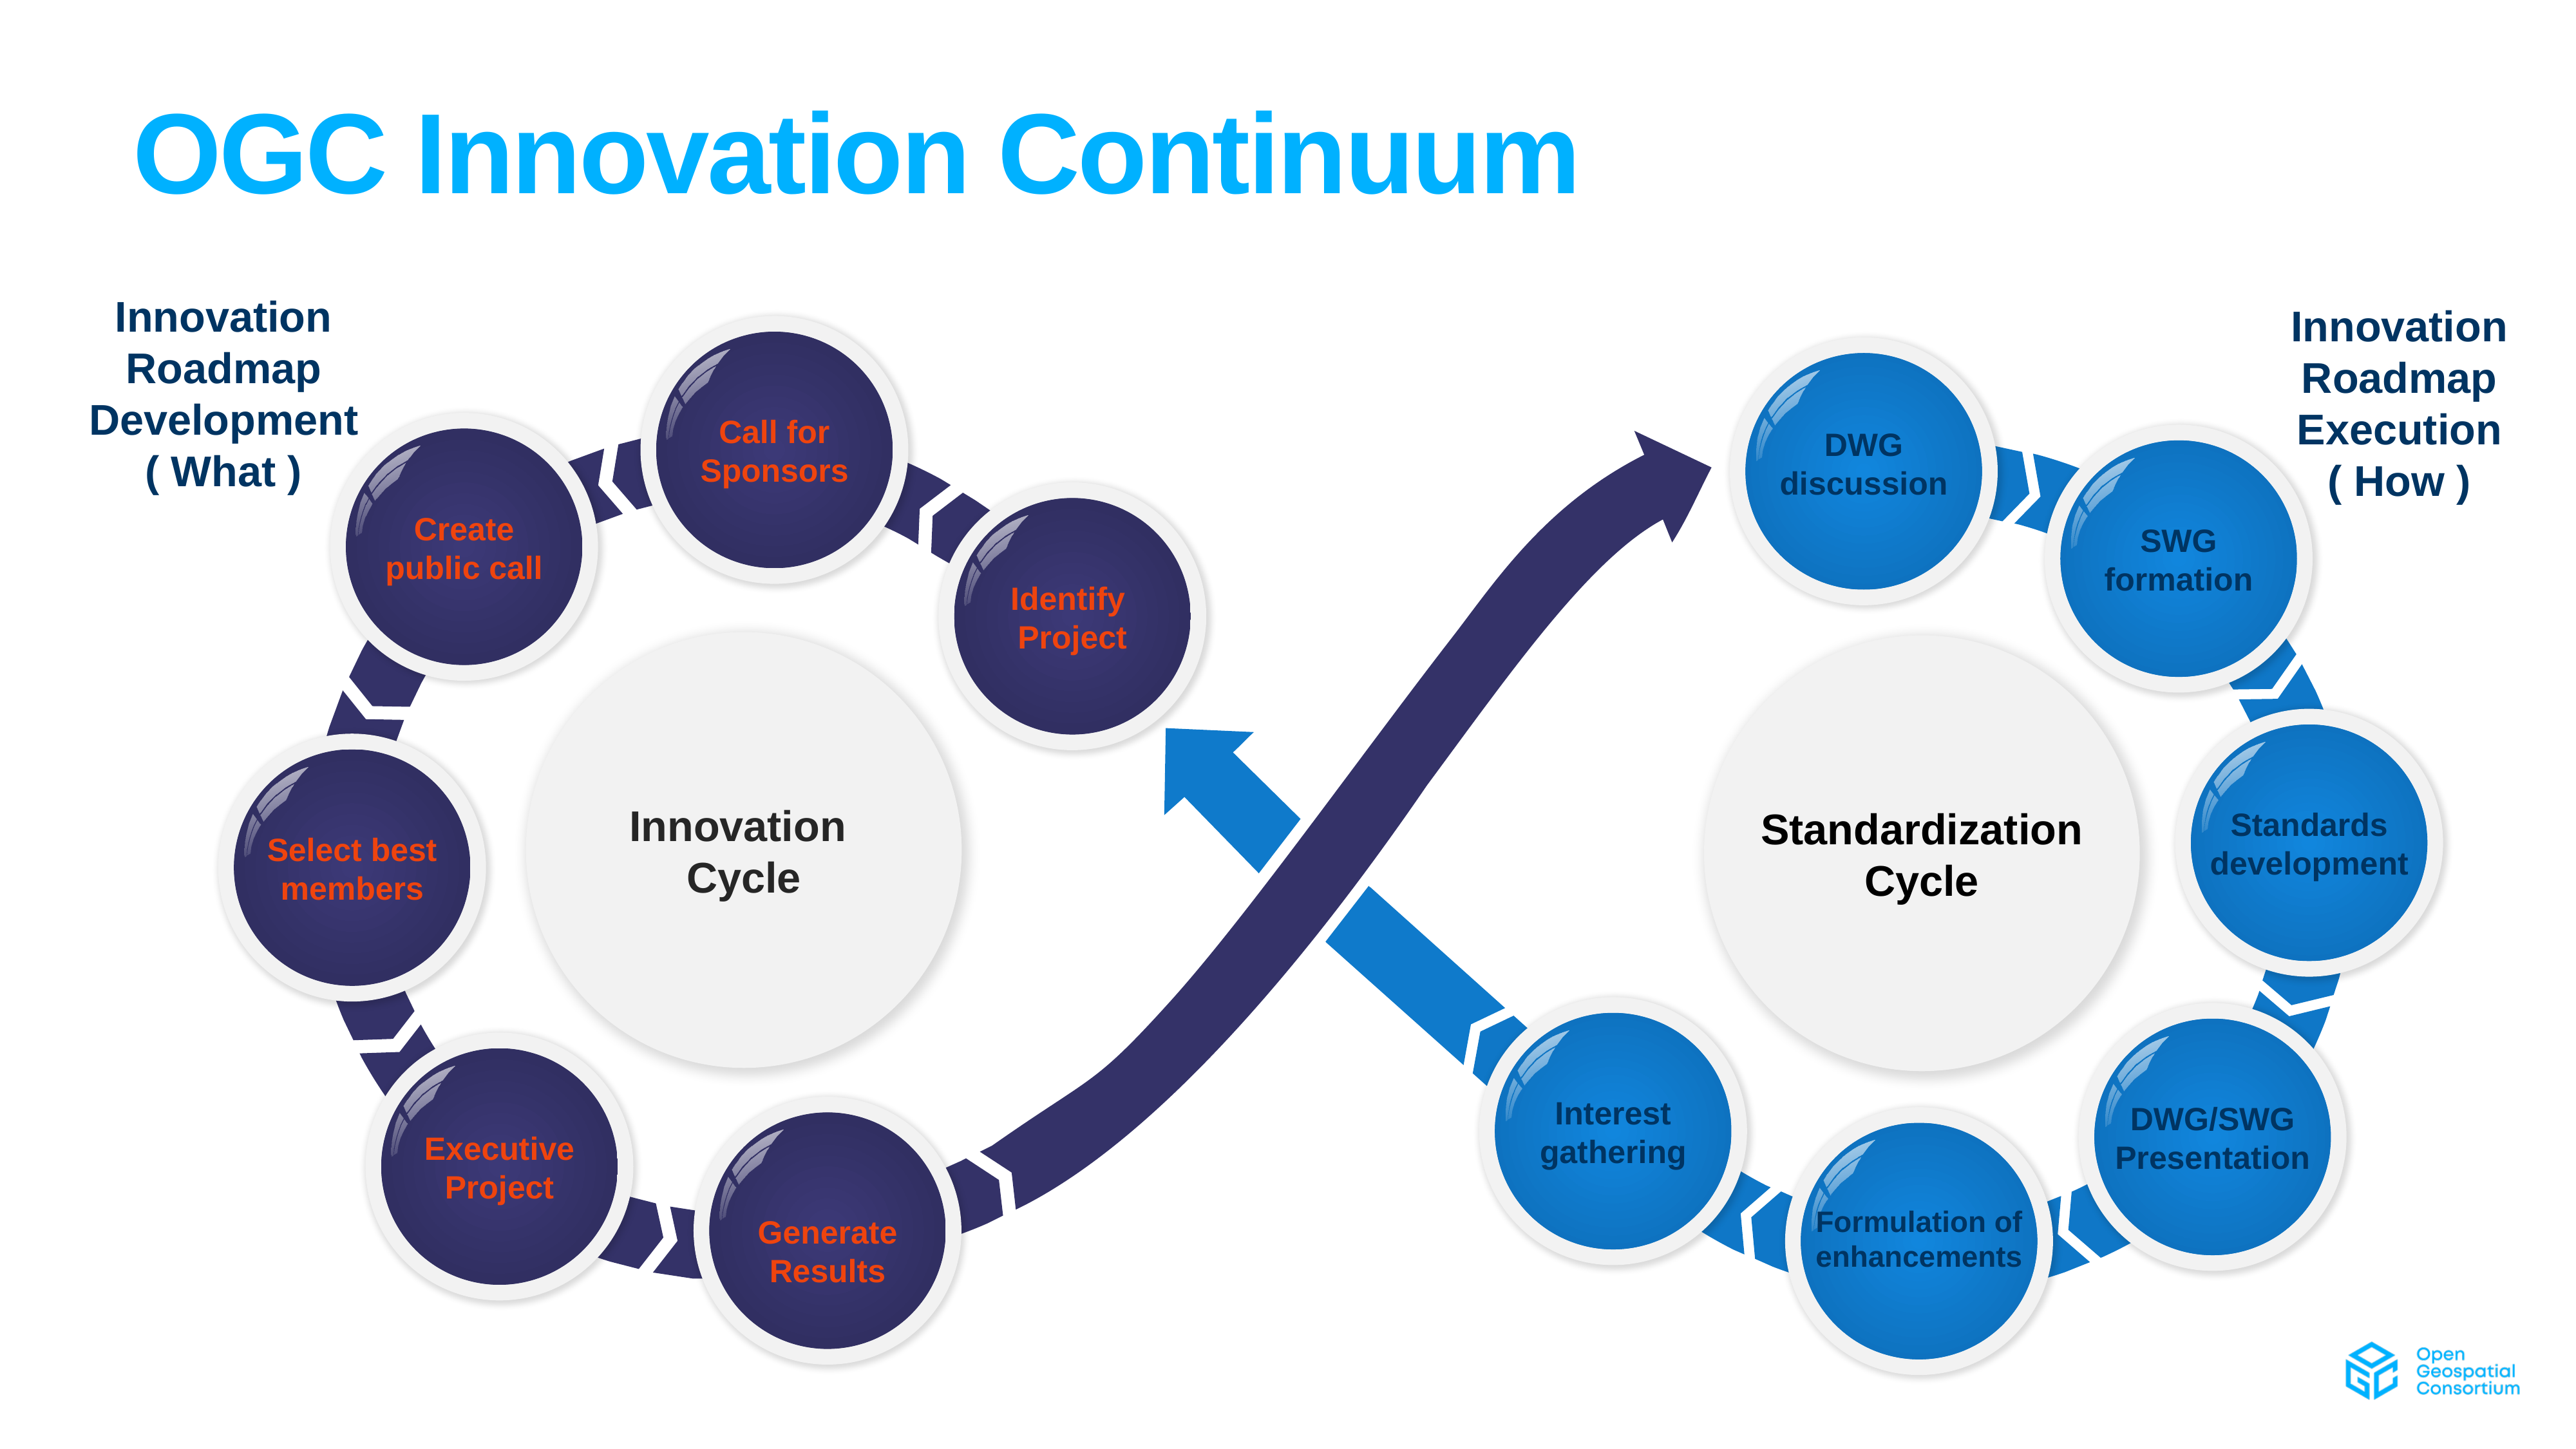

# OGC Innovation Continuum
Innovation Roadmap Development
( What )
Innovation Roadmap Execution
( How )

Call for Sponsors

Create public call

Identify
Project

Select best members

Executive
Project

Generate Results

DWG discussion

SWG formation

Standards development

Interest gathering

DWG/SWG Presentation

Formulation of enhancements

Innovation
Cycle

Standardization Cycle